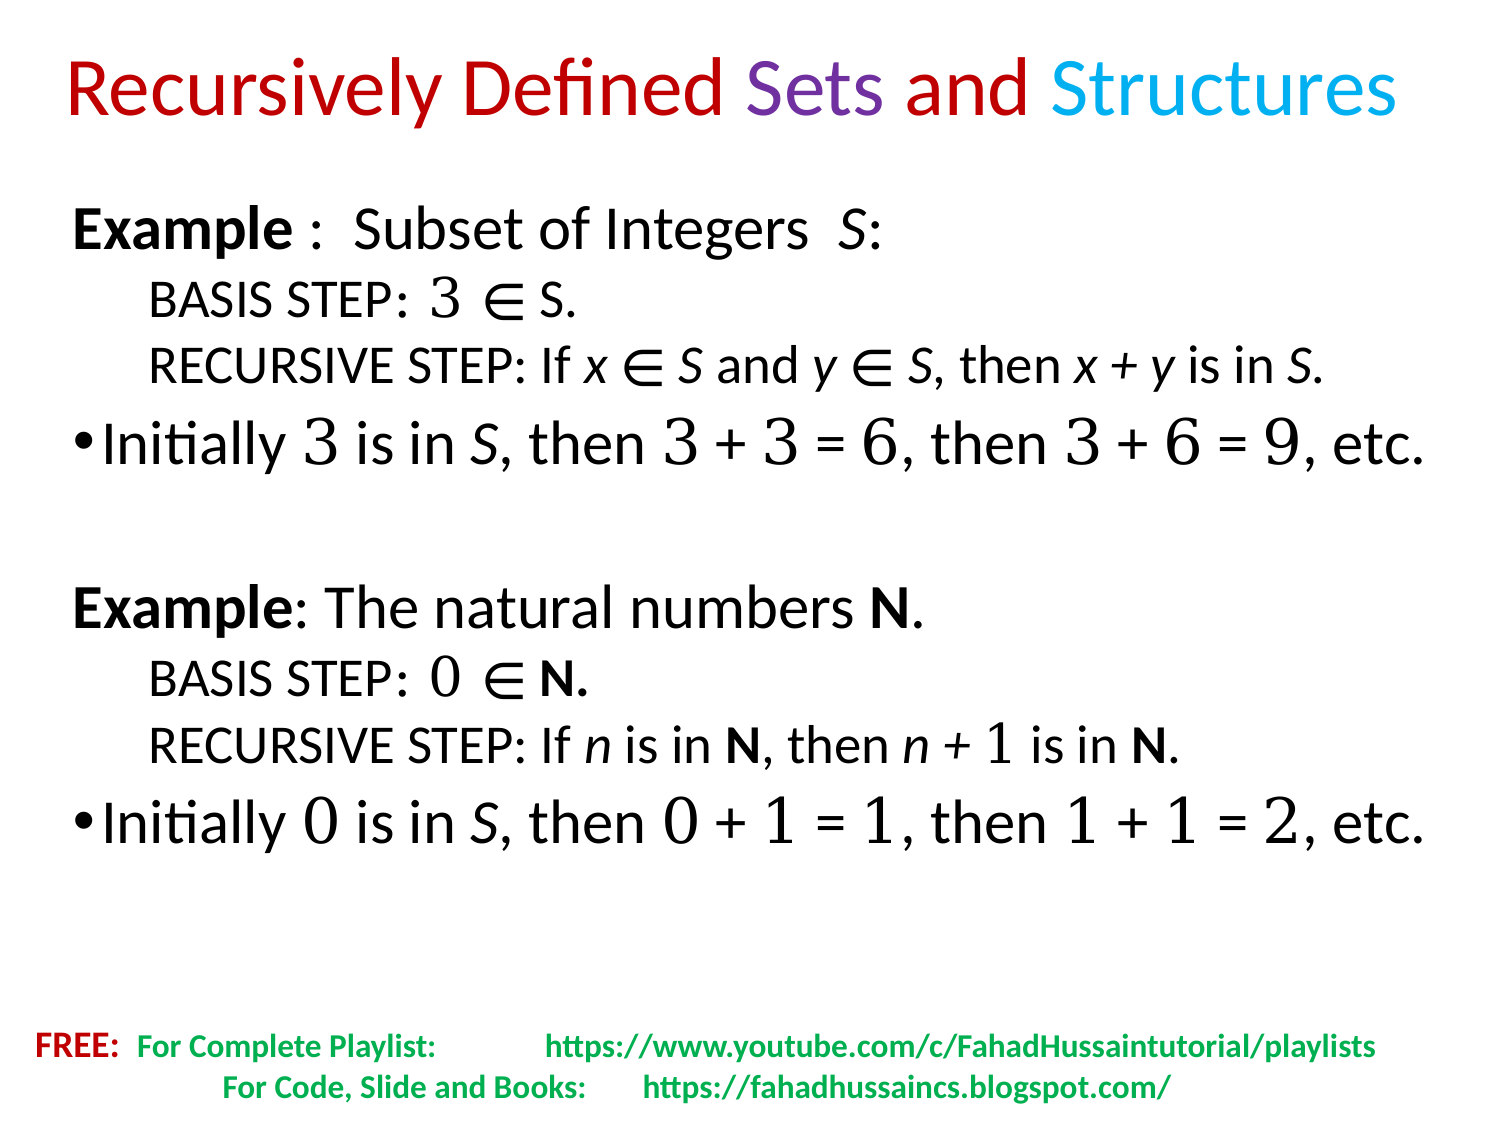

# Recursively Defined Sets and Structures
Example :  Subset of Integers  S:
BASIS STEP: 3 ∊ S.
RECURSIVE STEP: If x ∊ S and y ∊ S, then x + y is in S.
Initially 3 is in S, then 3 + 3 = 6, then 3 + 6 = 9, etc.

Example: The natural numbers N.
BASIS STEP: 0 ∊ N.
RECURSIVE STEP: If n is in N, then n + 1 is in N.
Initially 0 is in S, then 0 + 1 = 1, then 1 + 1 = 2, etc.

FREE:  For Complete Playlist: 	        https://www.youtube.com/c/FahadHussaintutorial/playlists
	     For Code, Slide and Books:	 https://fahadhussaincs.blogspot.com/